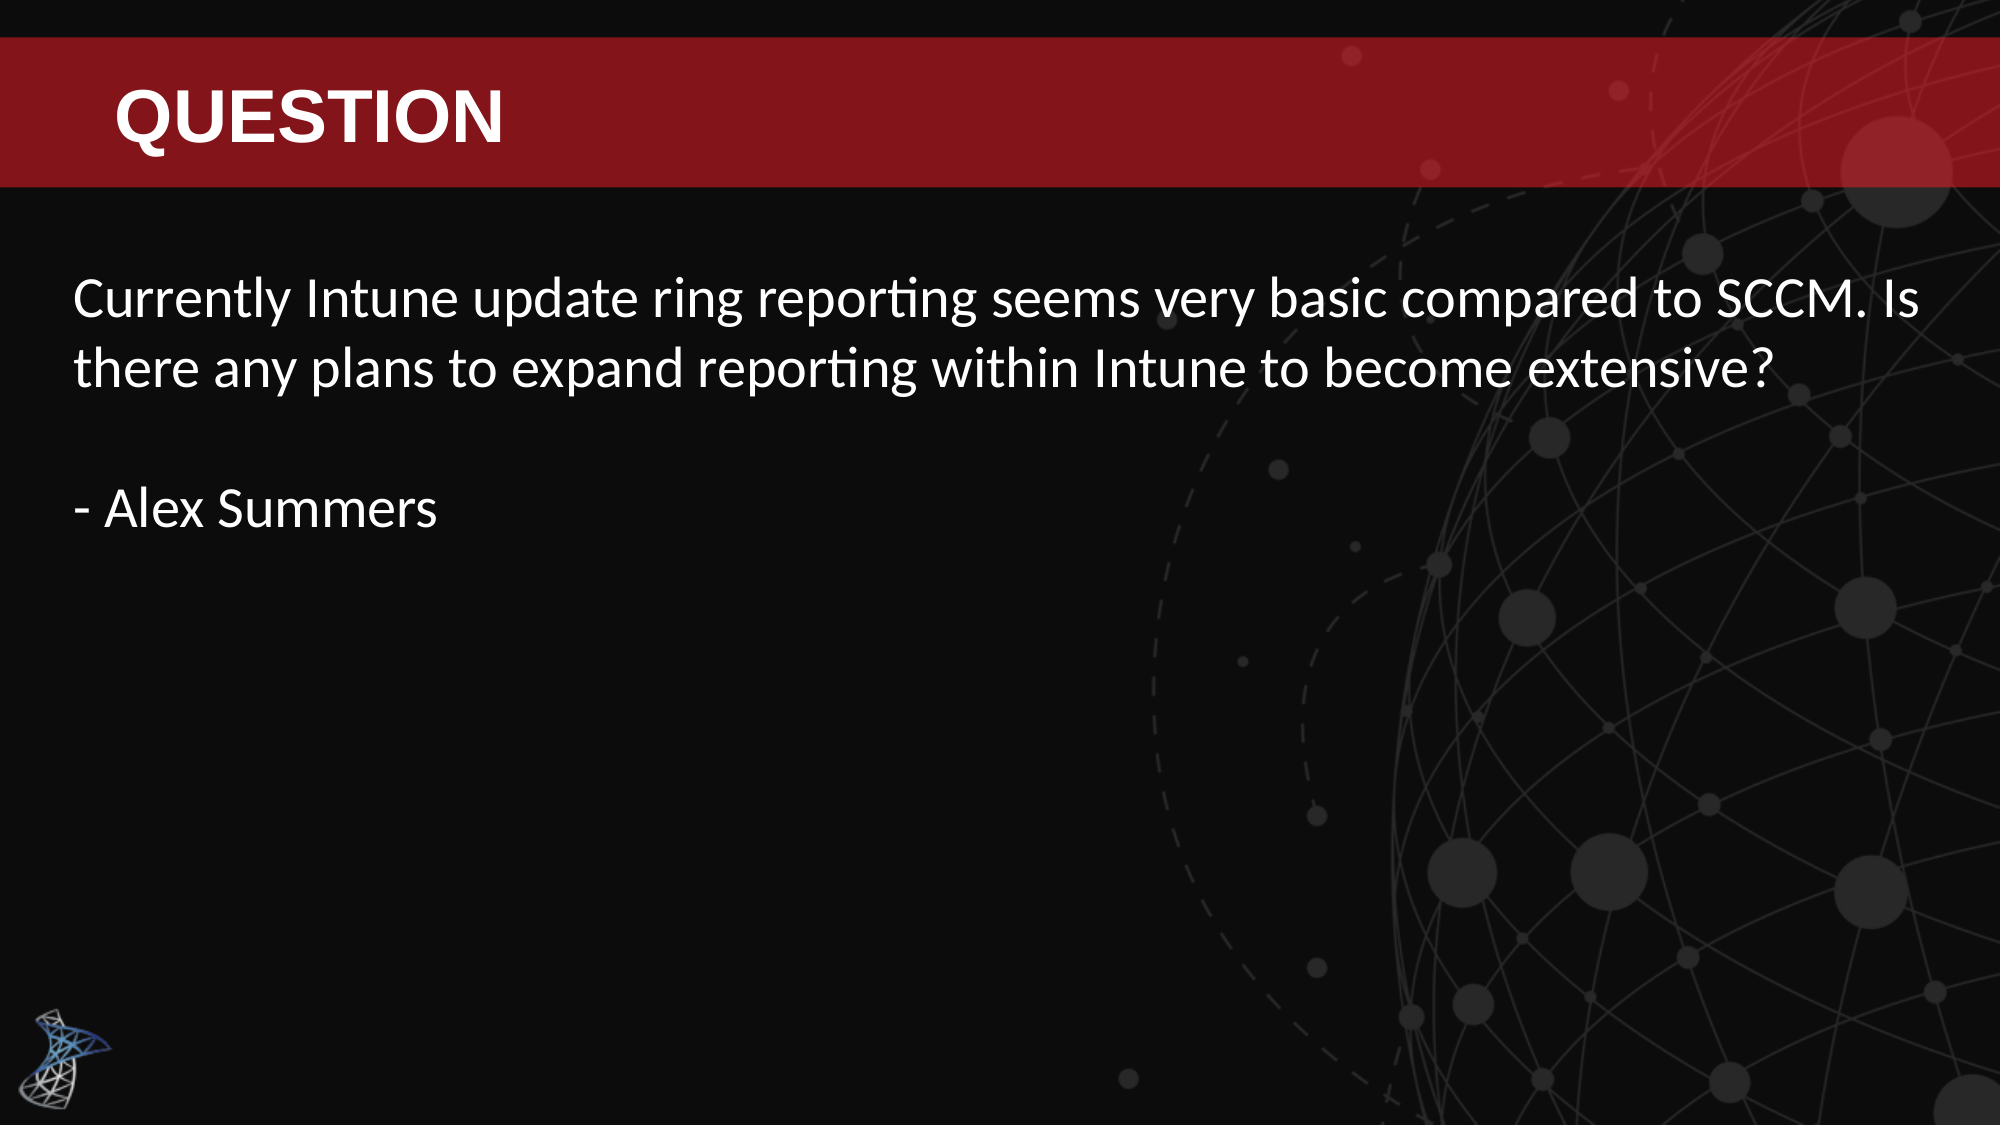

# Question
Currently Intune update ring reporting seems very basic compared to SCCM. Is there any plans to expand reporting within Intune to become extensive?

- Alex Summers